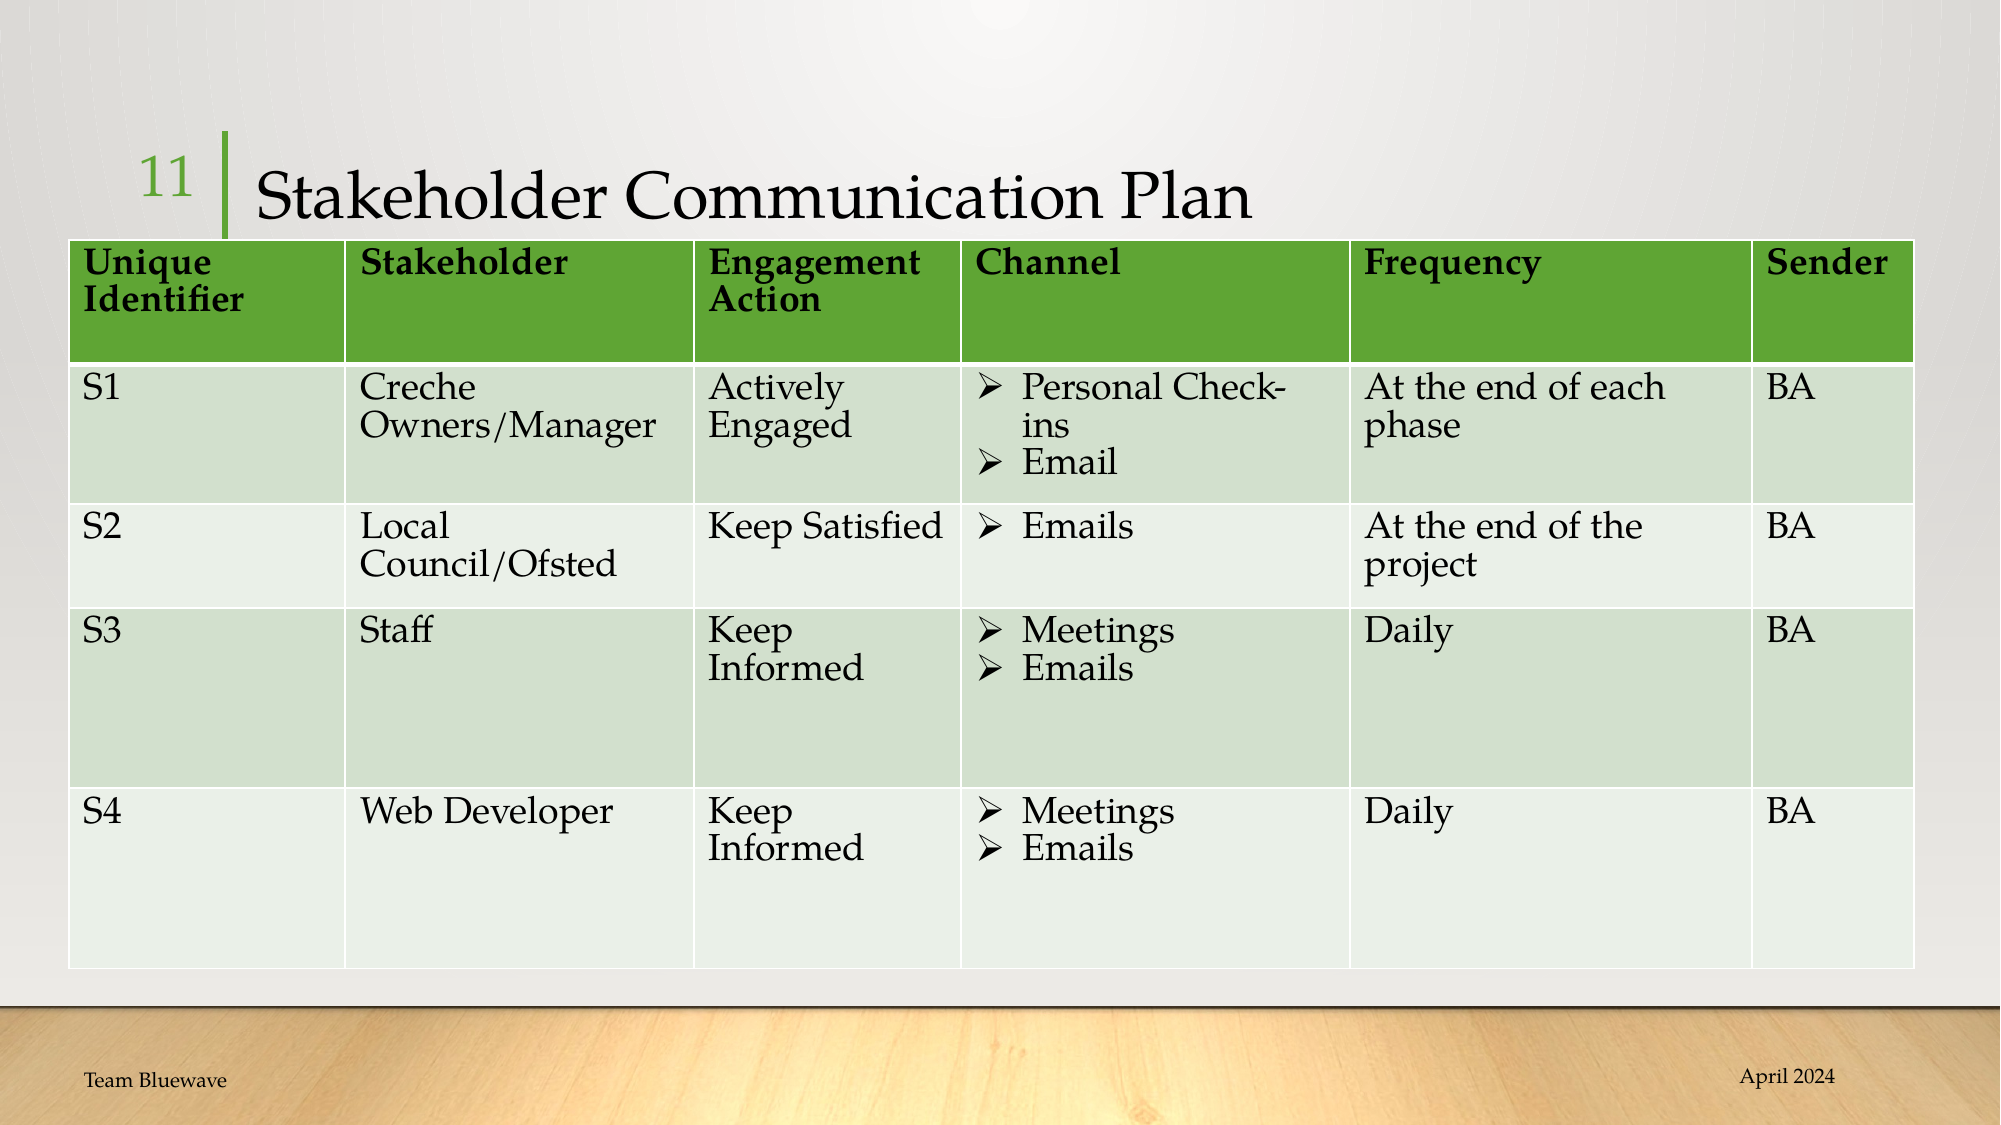

# Stakeholder Communication Plan
11
| Unique Identifier | Stakeholder | Engagement Action | Channel | Frequency | Sender |
| --- | --- | --- | --- | --- | --- |
| S1 | Creche Owners/Manager | Actively Engaged | Personal Check-ins Email | At the end of each phase | BA |
| S2 | Local Council/Ofsted | Keep Satisfied | Emails | At the end of the project | BA |
| S3 | Staff | Keep Informed | Meetings Emails | Daily | BA |
| S4 | Web Developer | Keep Informed | Meetings Emails | Daily | BA |
Team Bluewave
April 2024